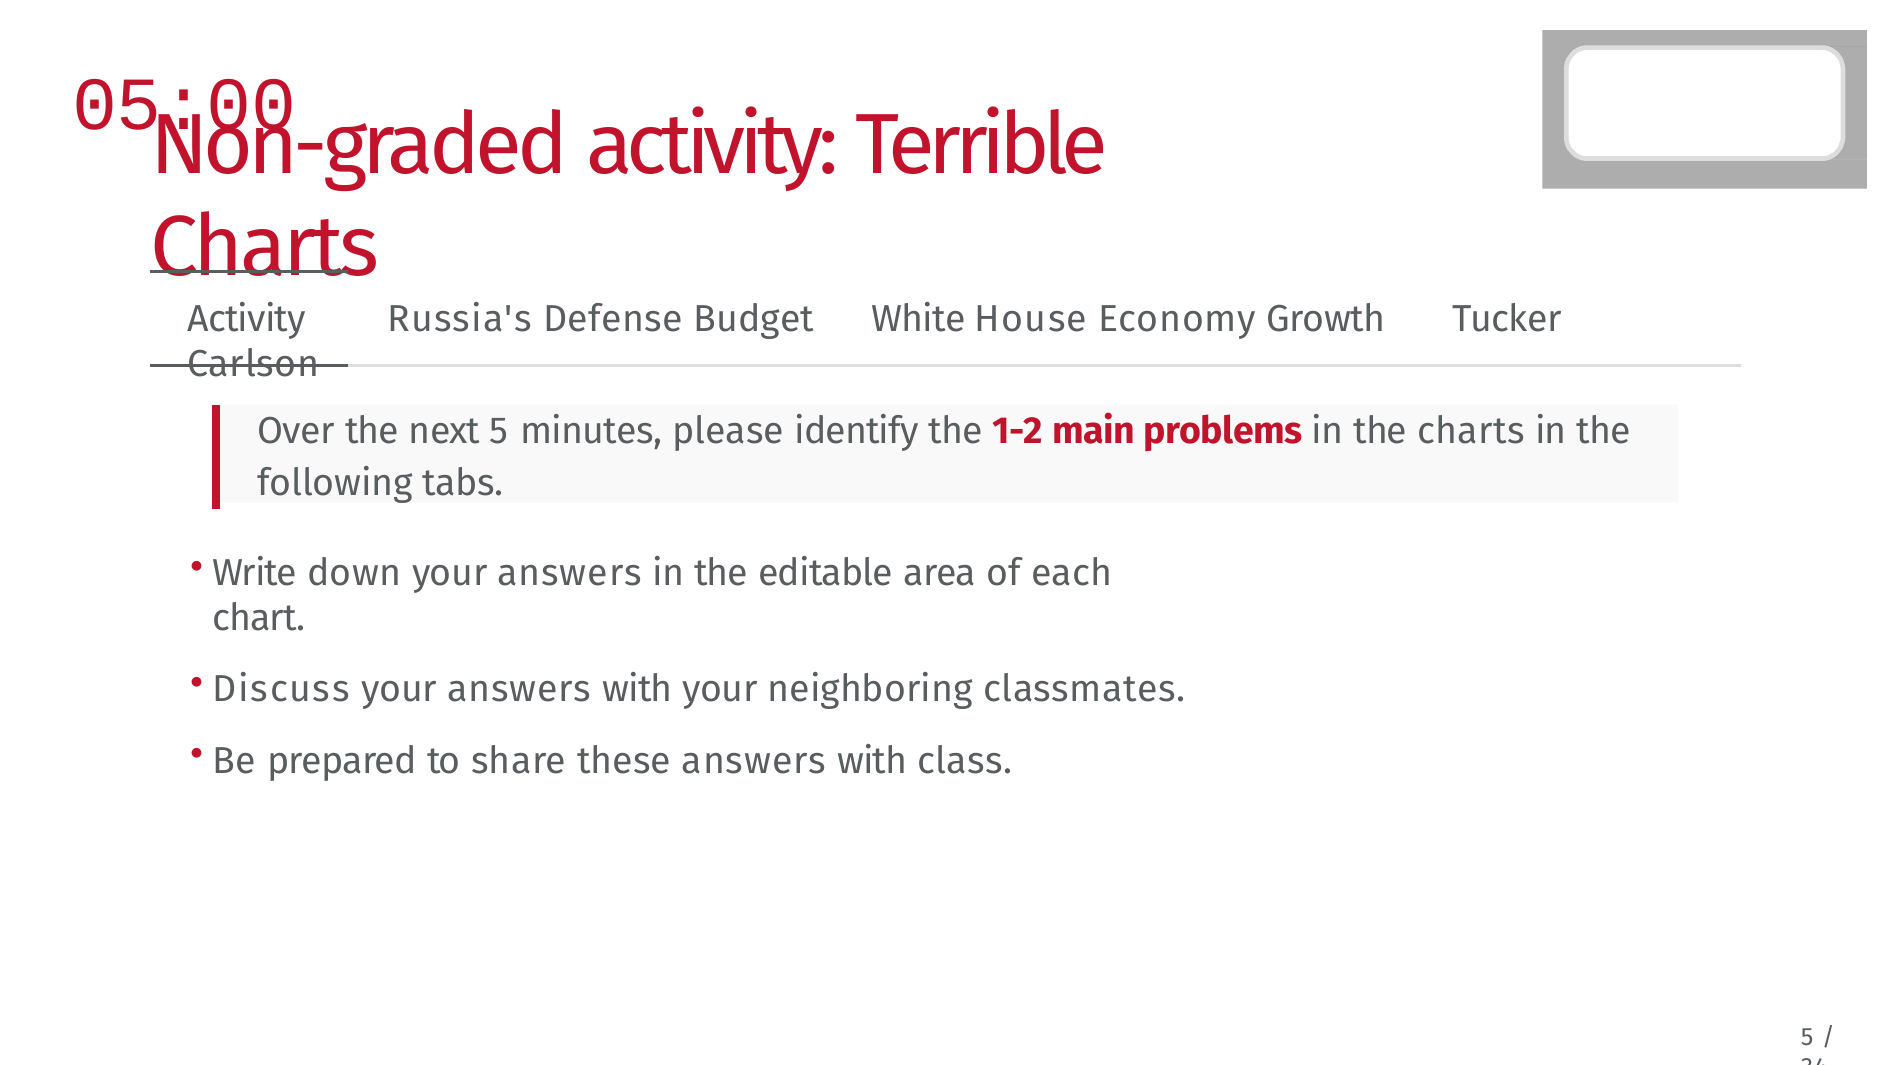

# 05:00
Non-graded activity: Terrible Charts

Activity	Russia's Defense Budget	White House Economy Growth	Tucker Carlson

Over the next 5 minutes, please identify the 1-2 main problems in the charts in the
following tabs.
Write down your answers in the editable area of each chart.
Discuss your answers with your neighboring classmates.
Be prepared to share these answers with class.
5 / 34